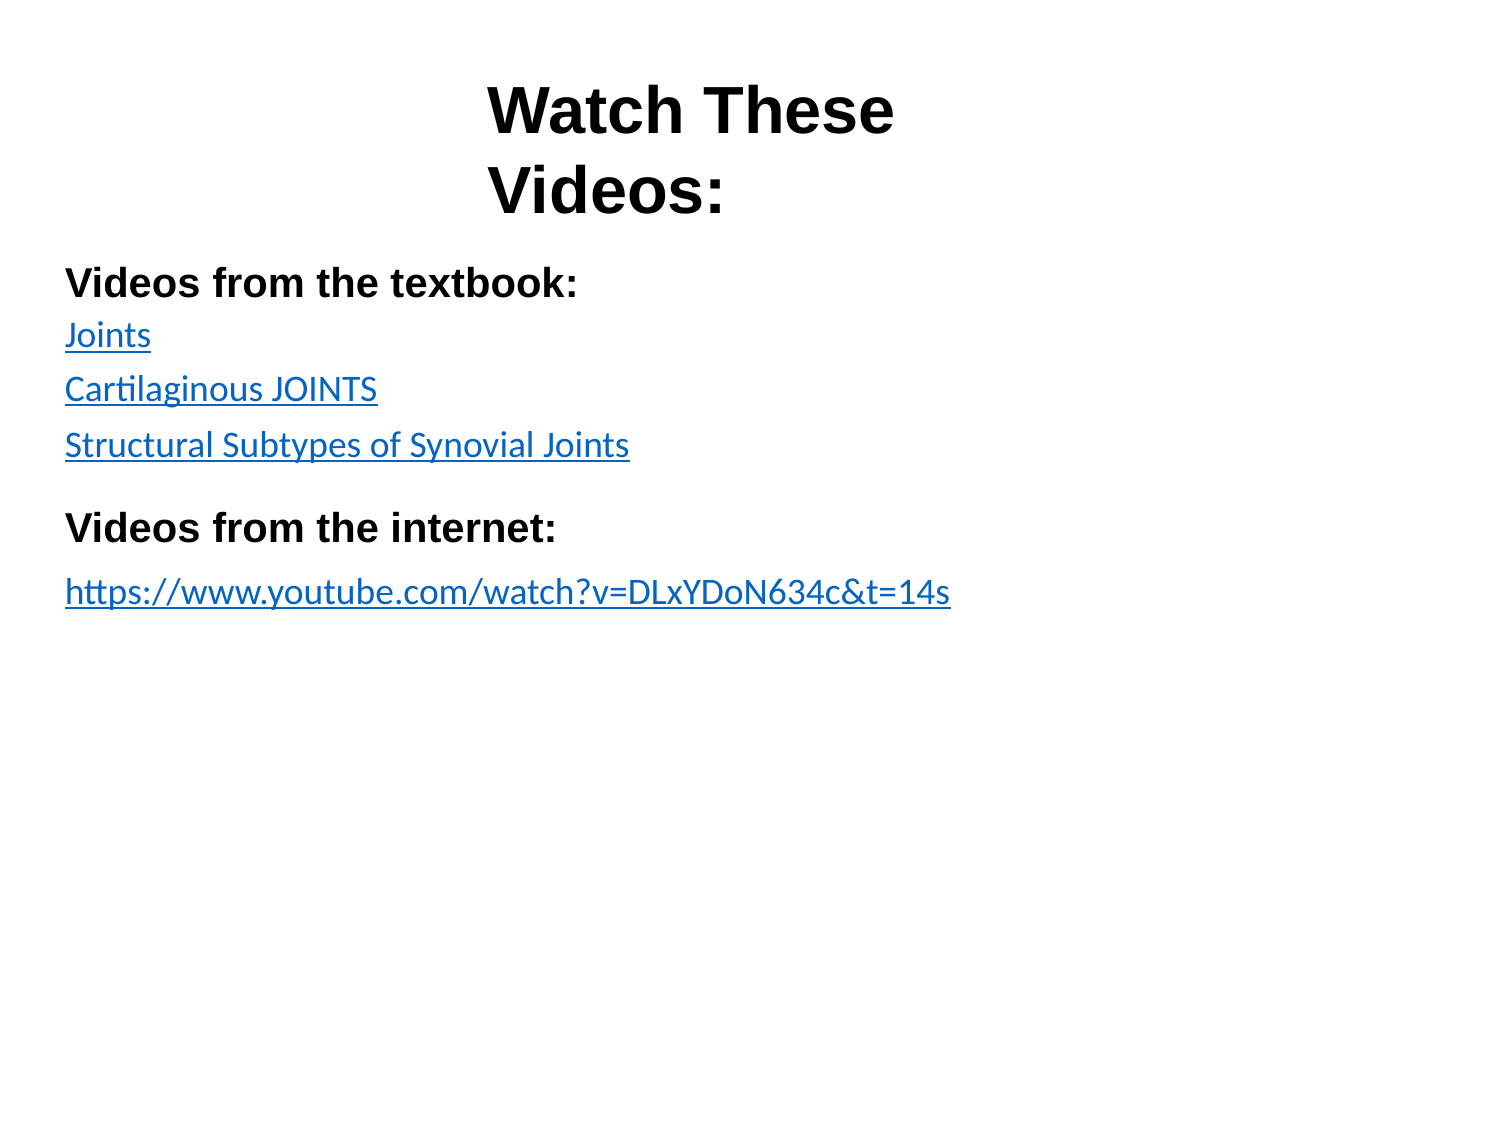

Watch These Videos:
Videos from the textbook:
Joints
Cartilaginous JOINTS
Structural Subtypes of Synovial Joints
Videos from the internet:
https://www.youtube.com/watch?v=DLxYDoN634c&t=14s